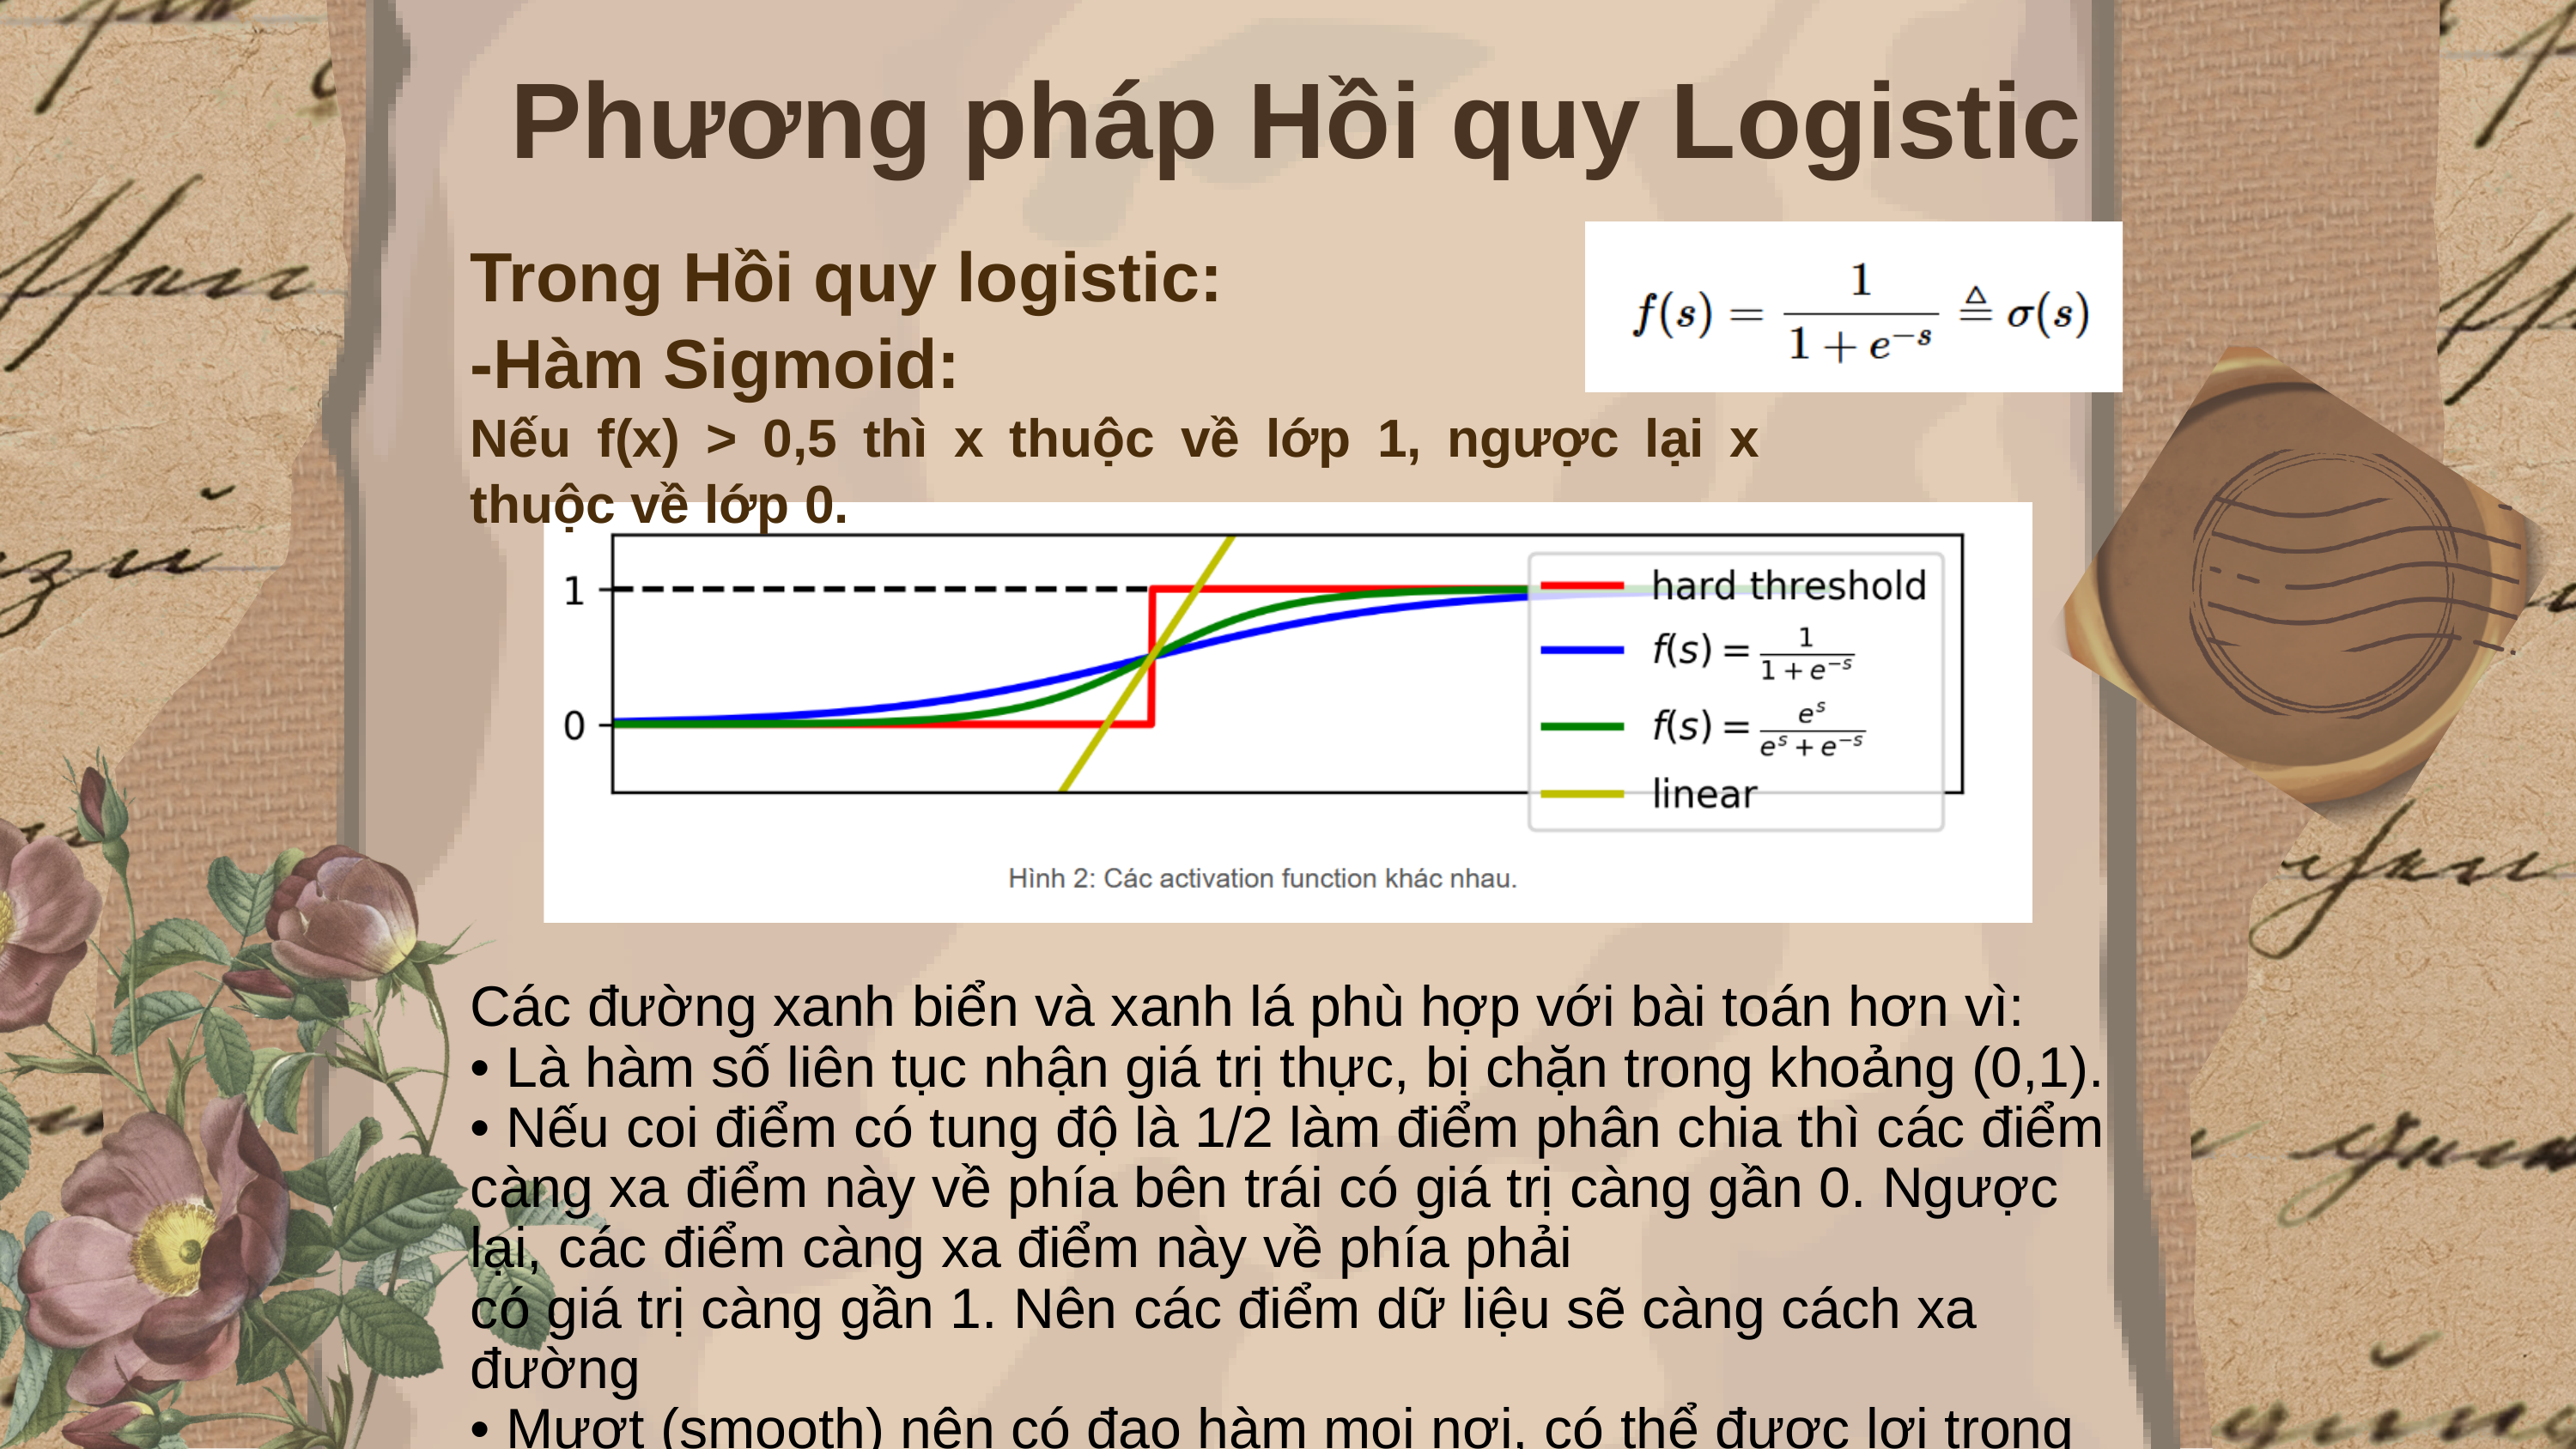

Phương pháp Hồi quy Logistic

Trong Hồi quy logistic:
-Hàm Sigmoid:
Nếu f(x) > 0,5 thì x thuộc về lớp 1, ngược lại x thuộc về lớp 0.

Các đường xanh biển và xanh lá phù hợp với bài toán hơn vì:
• Là hàm số liên tục nhận giá trị thực, bị chặn trong khoảng (0,1).
• Nếu coi điểm có tung độ là 1/2 làm điểm phân chia thì các điểm càng xa điểm này về phía bên trái có giá trị càng gần 0. Ngược lại, các điểm càng xa điểm này về phía phải
có giá trị càng gần 1. Nên các điểm dữ liệu sẽ càng cách xa đường
• Mượt (smooth) nên có đạo hàm mọi nơi, có thể được lợi trong việc tối ưu.